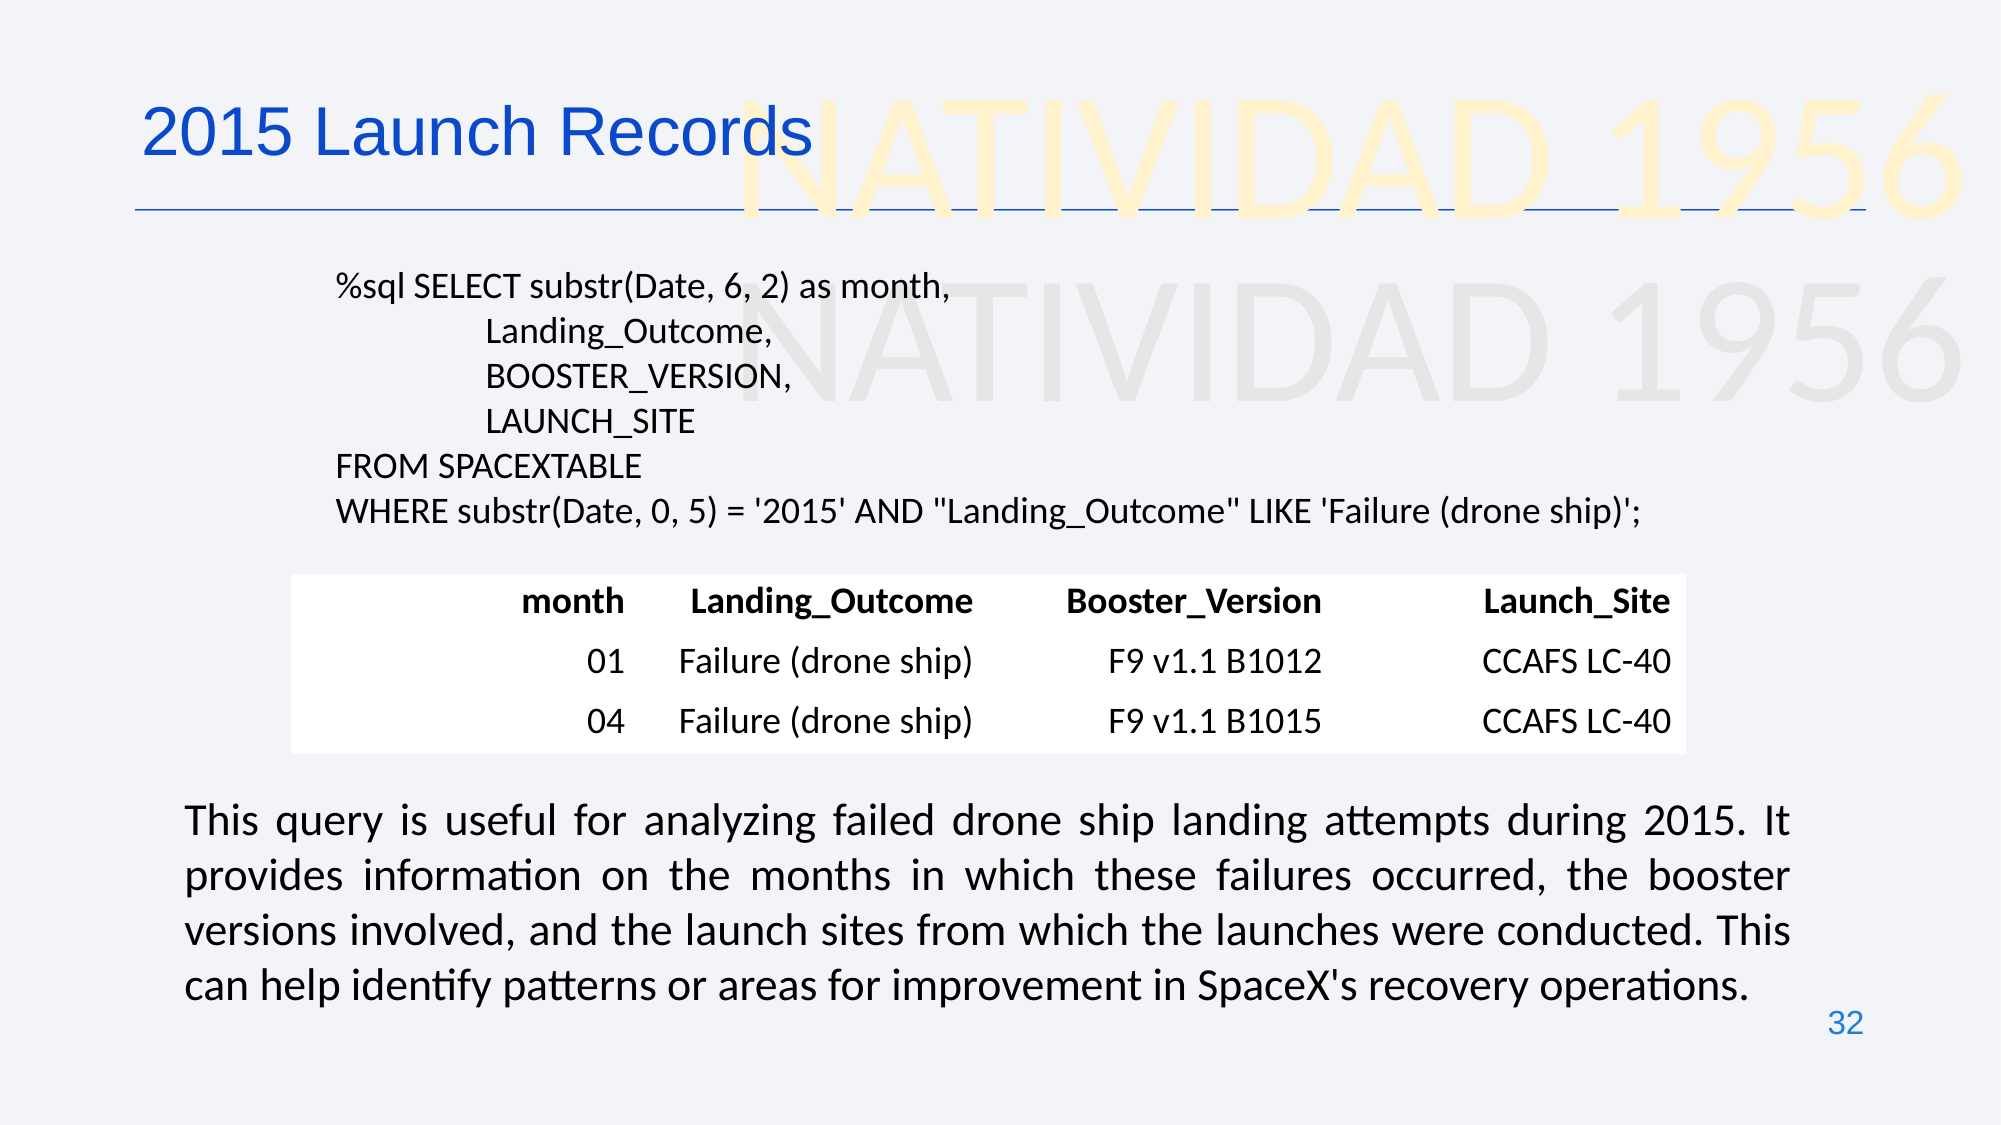

2015 Launch Records
%sql SELECT substr(Date, 6, 2) as month,
	Landing_Outcome,
	BOOSTER_VERSION,
	LAUNCH_SITE
FROM SPACEXTABLE
WHERE substr(Date, 0, 5) = '2015' AND "Landing_Outcome" LIKE 'Failure (drone ship)';
| month | Landing\_Outcome | Booster\_Version | Launch\_Site |
| --- | --- | --- | --- |
| 01 | Failure (drone ship) | F9 v1.1 B1012 | CCAFS LC-40 |
| 04 | Failure (drone ship) | F9 v1.1 B1015 | CCAFS LC-40 |
This query is useful for analyzing failed drone ship landing attempts during 2015. It provides information on the months in which these failures occurred, the booster versions involved, and the launch sites from which the launches were conducted. This can help identify patterns or areas for improvement in SpaceX's recovery operations.
32